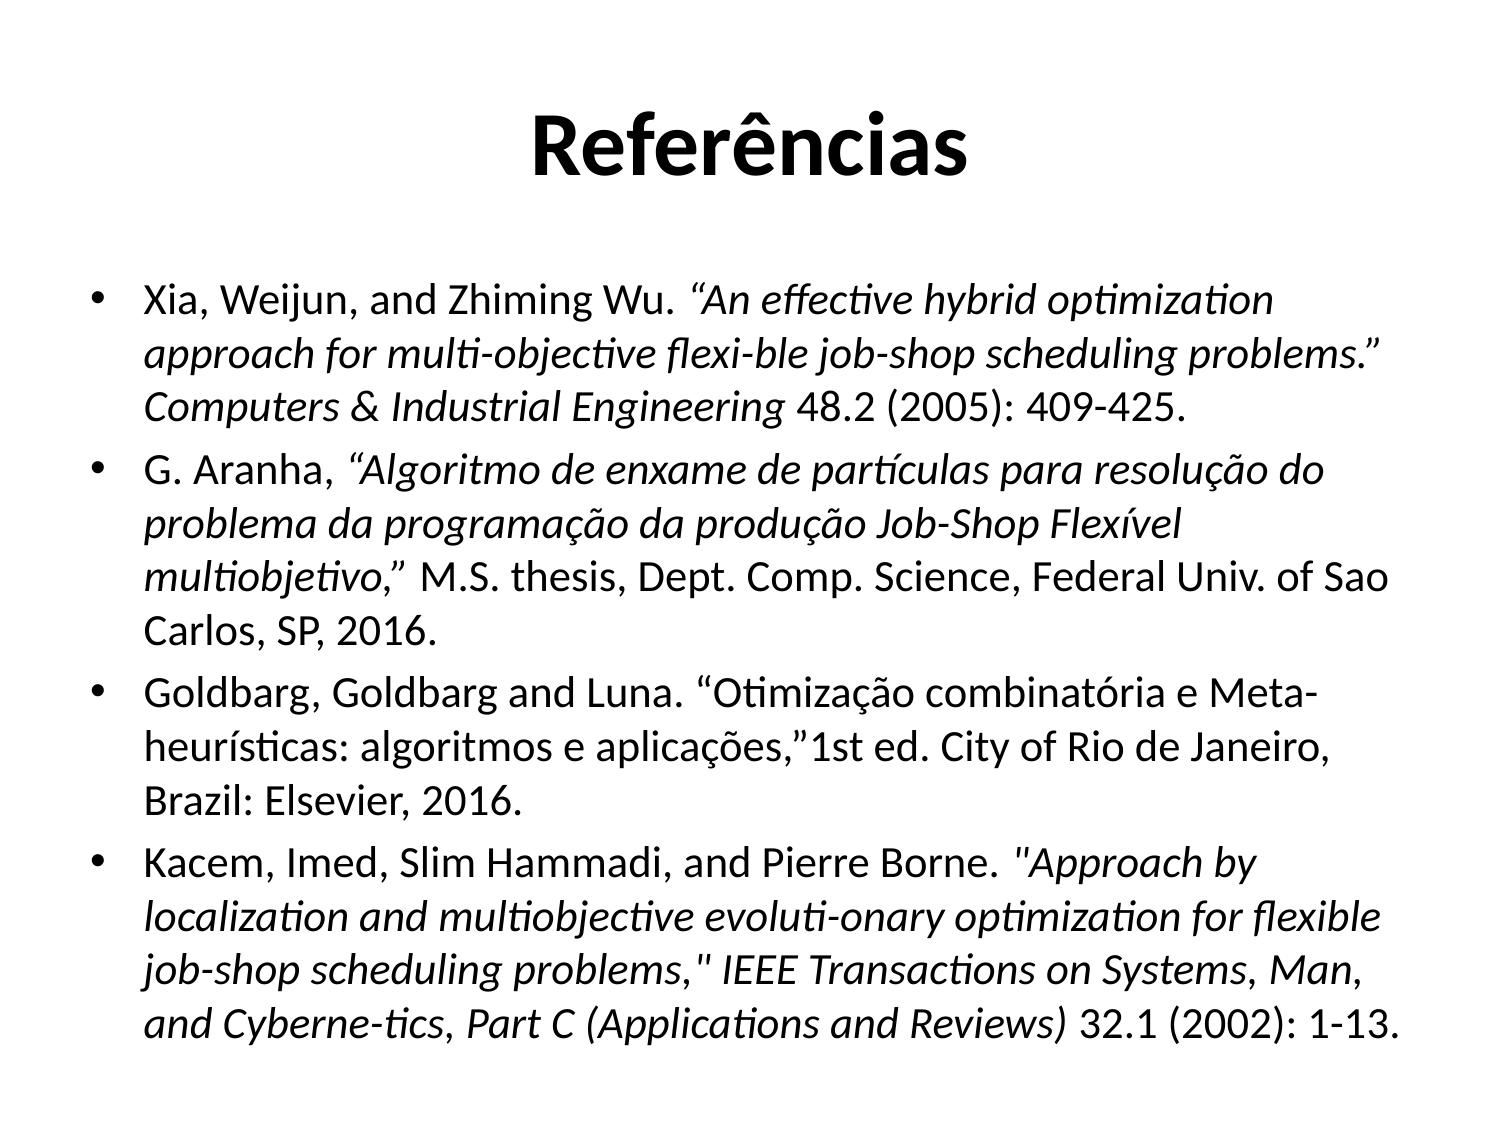

# Referências
Xia, Weijun, and Zhiming Wu. “An effective hybrid optimization approach for multi-objective flexi-ble job-shop scheduling problems.” Computers & Industrial Engineering 48.2 (2005): 409-425.
G. Aranha, “Algoritmo de enxame de partículas para resolução do problema da programação da produção Job-Shop Flexível multiobjetivo,” M.S. thesis, Dept. Comp. Science, Federal Univ. of Sao Carlos, SP, 2016.
Goldbarg, Goldbarg and Luna. “Otimização combinatória e Meta-heurísticas: algoritmos e aplicações,”1st ed. City of Rio de Janeiro, Brazil: Elsevier, 2016.
Kacem, Imed, Slim Hammadi, and Pierre Borne. "Approach by localization and multiobjective evoluti-onary optimization for flexible job-shop scheduling problems," IEEE Transactions on Systems, Man, and Cyberne-tics, Part C (Applications and Reviews) 32.1 (2002): 1-13.